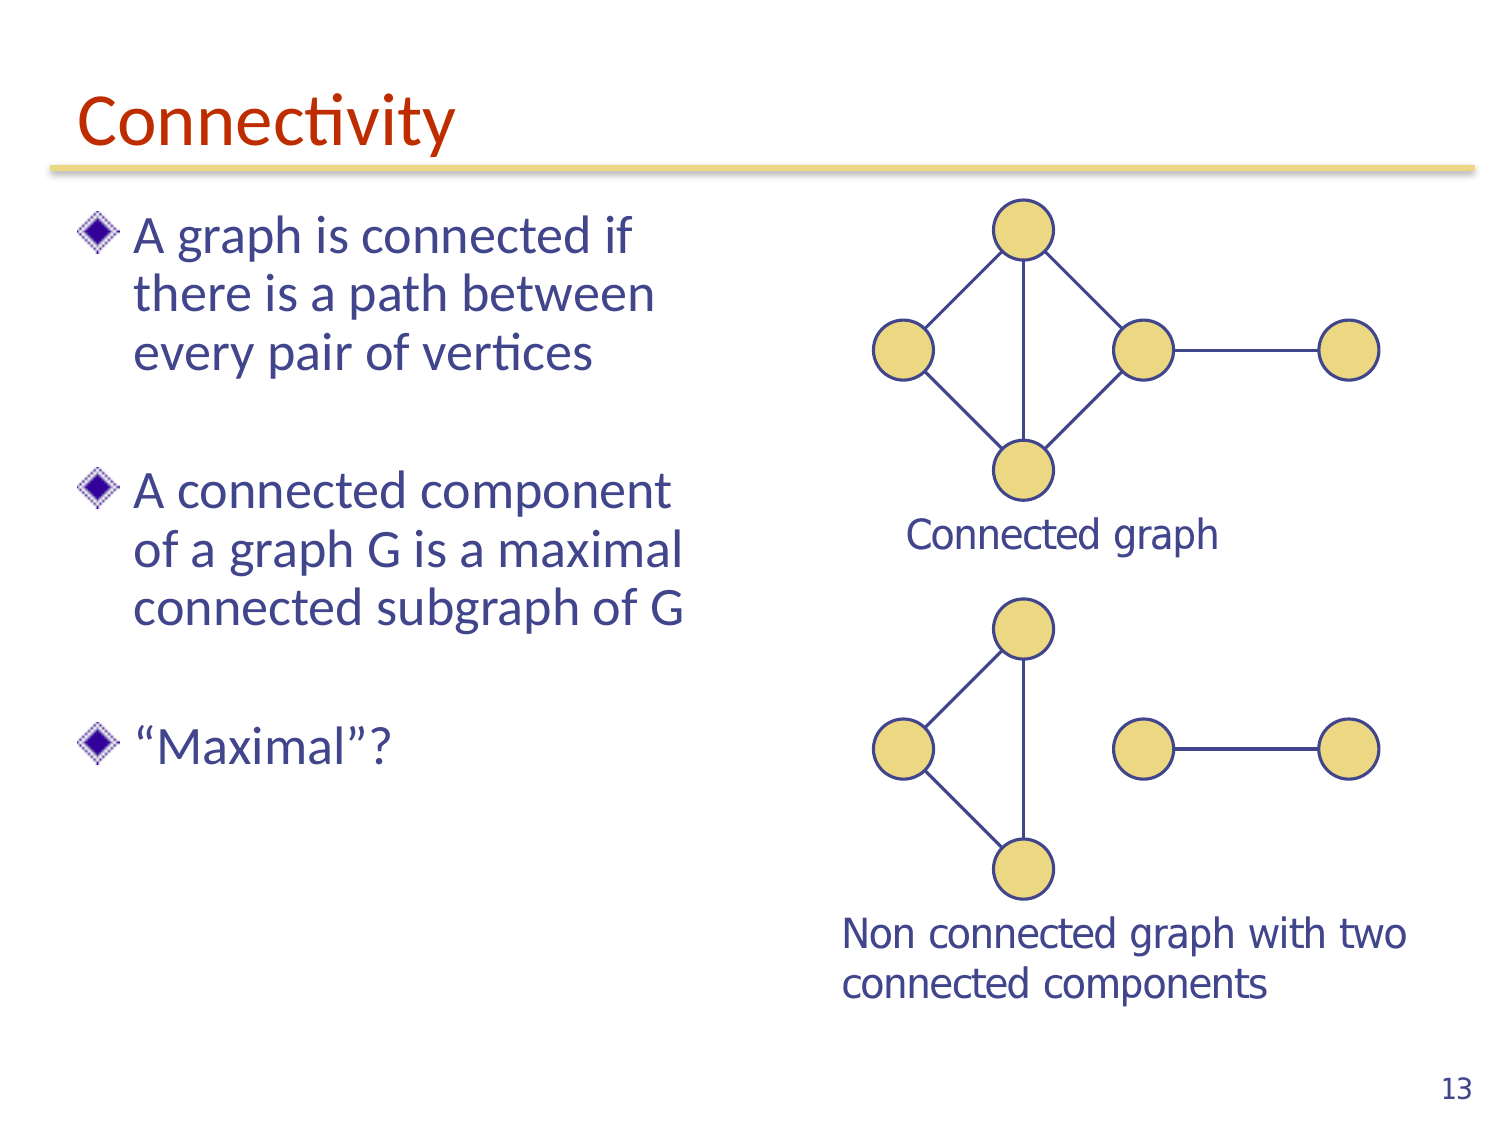

# Connectivity
A graph is connected if there is a path between every pair of vertices

A connected component of a graph G is a maximal connected subgraph of G

“Maximal”?

Connected graph

Non connected graph with two connected components
13